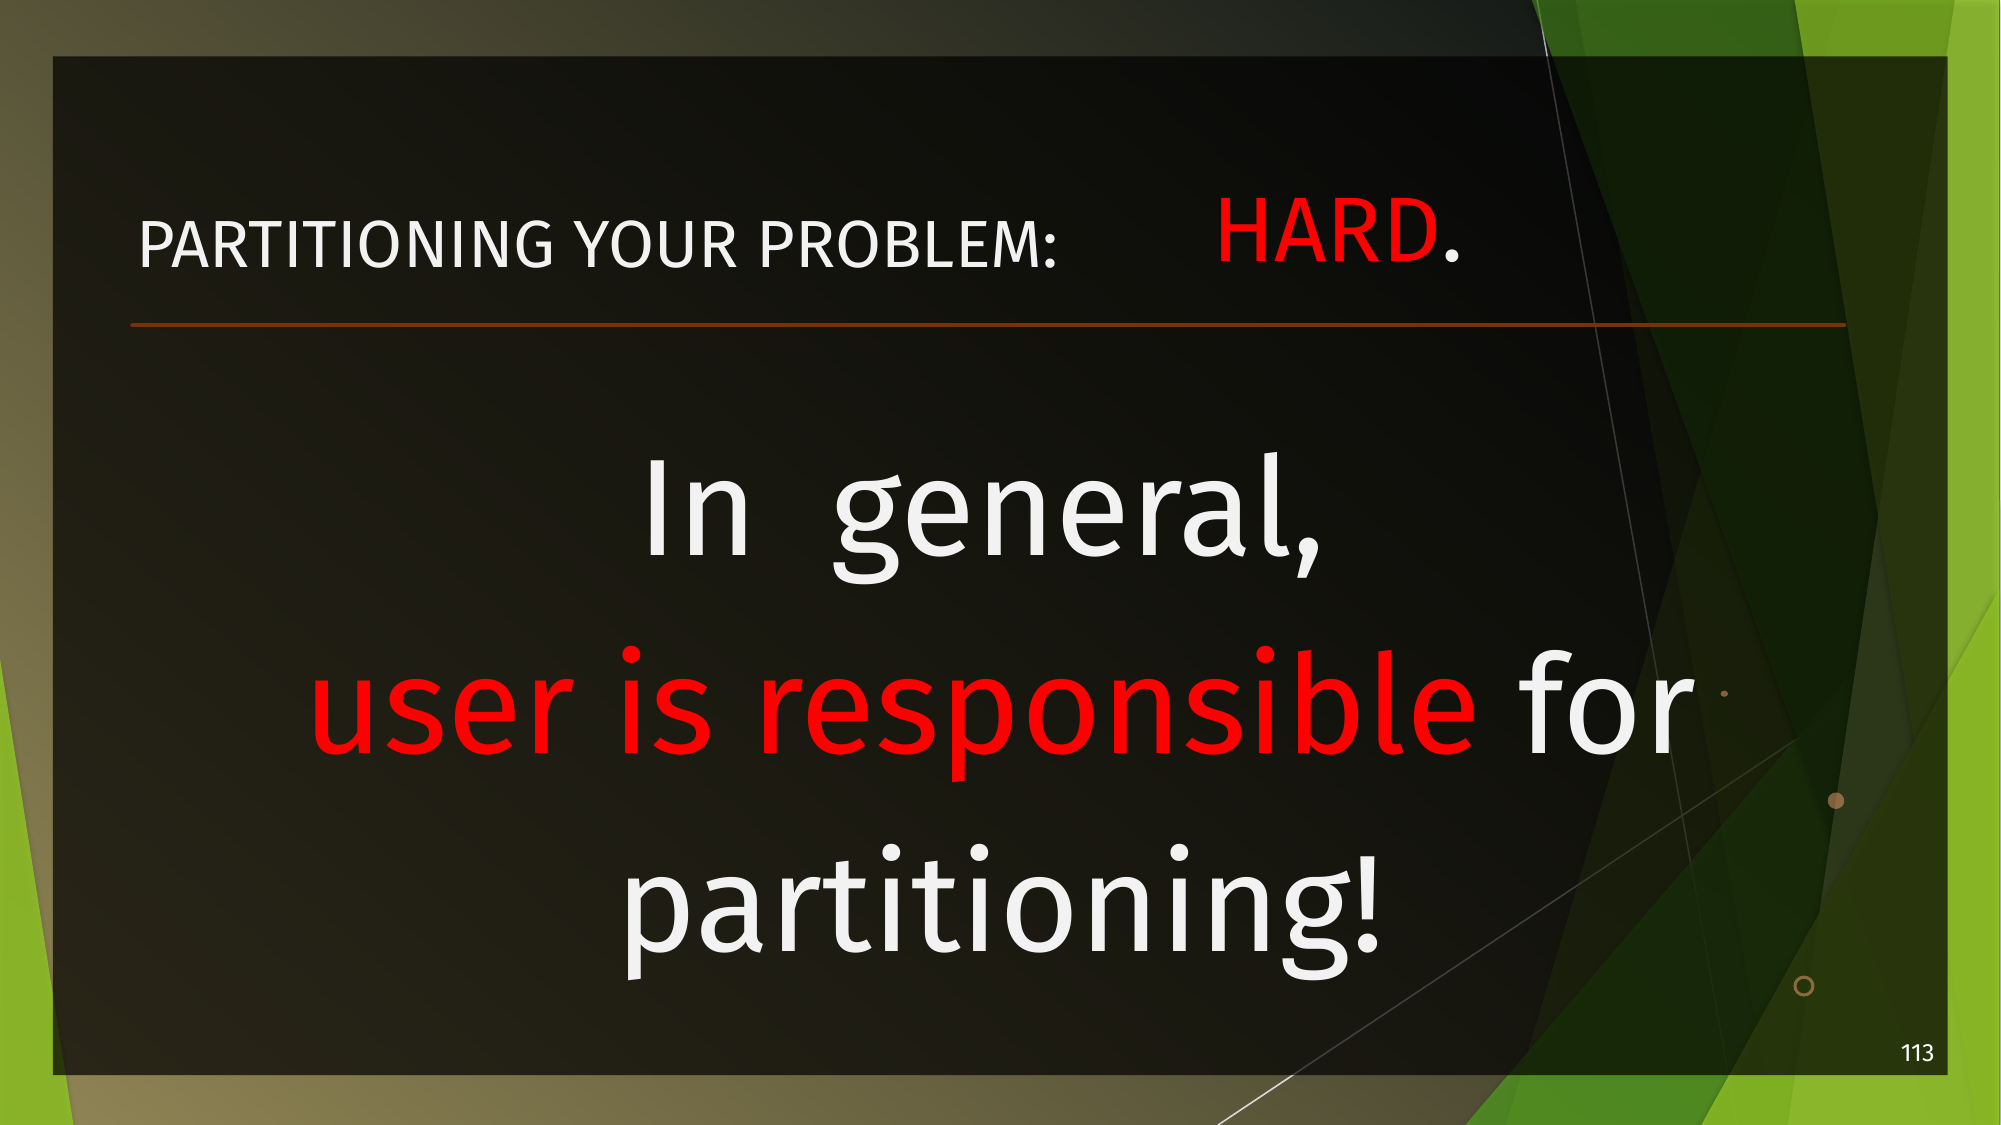

# Partitioning YOUR PROBLEM:
                          Hard.
In  general,
user is responsible for partitioning!
113